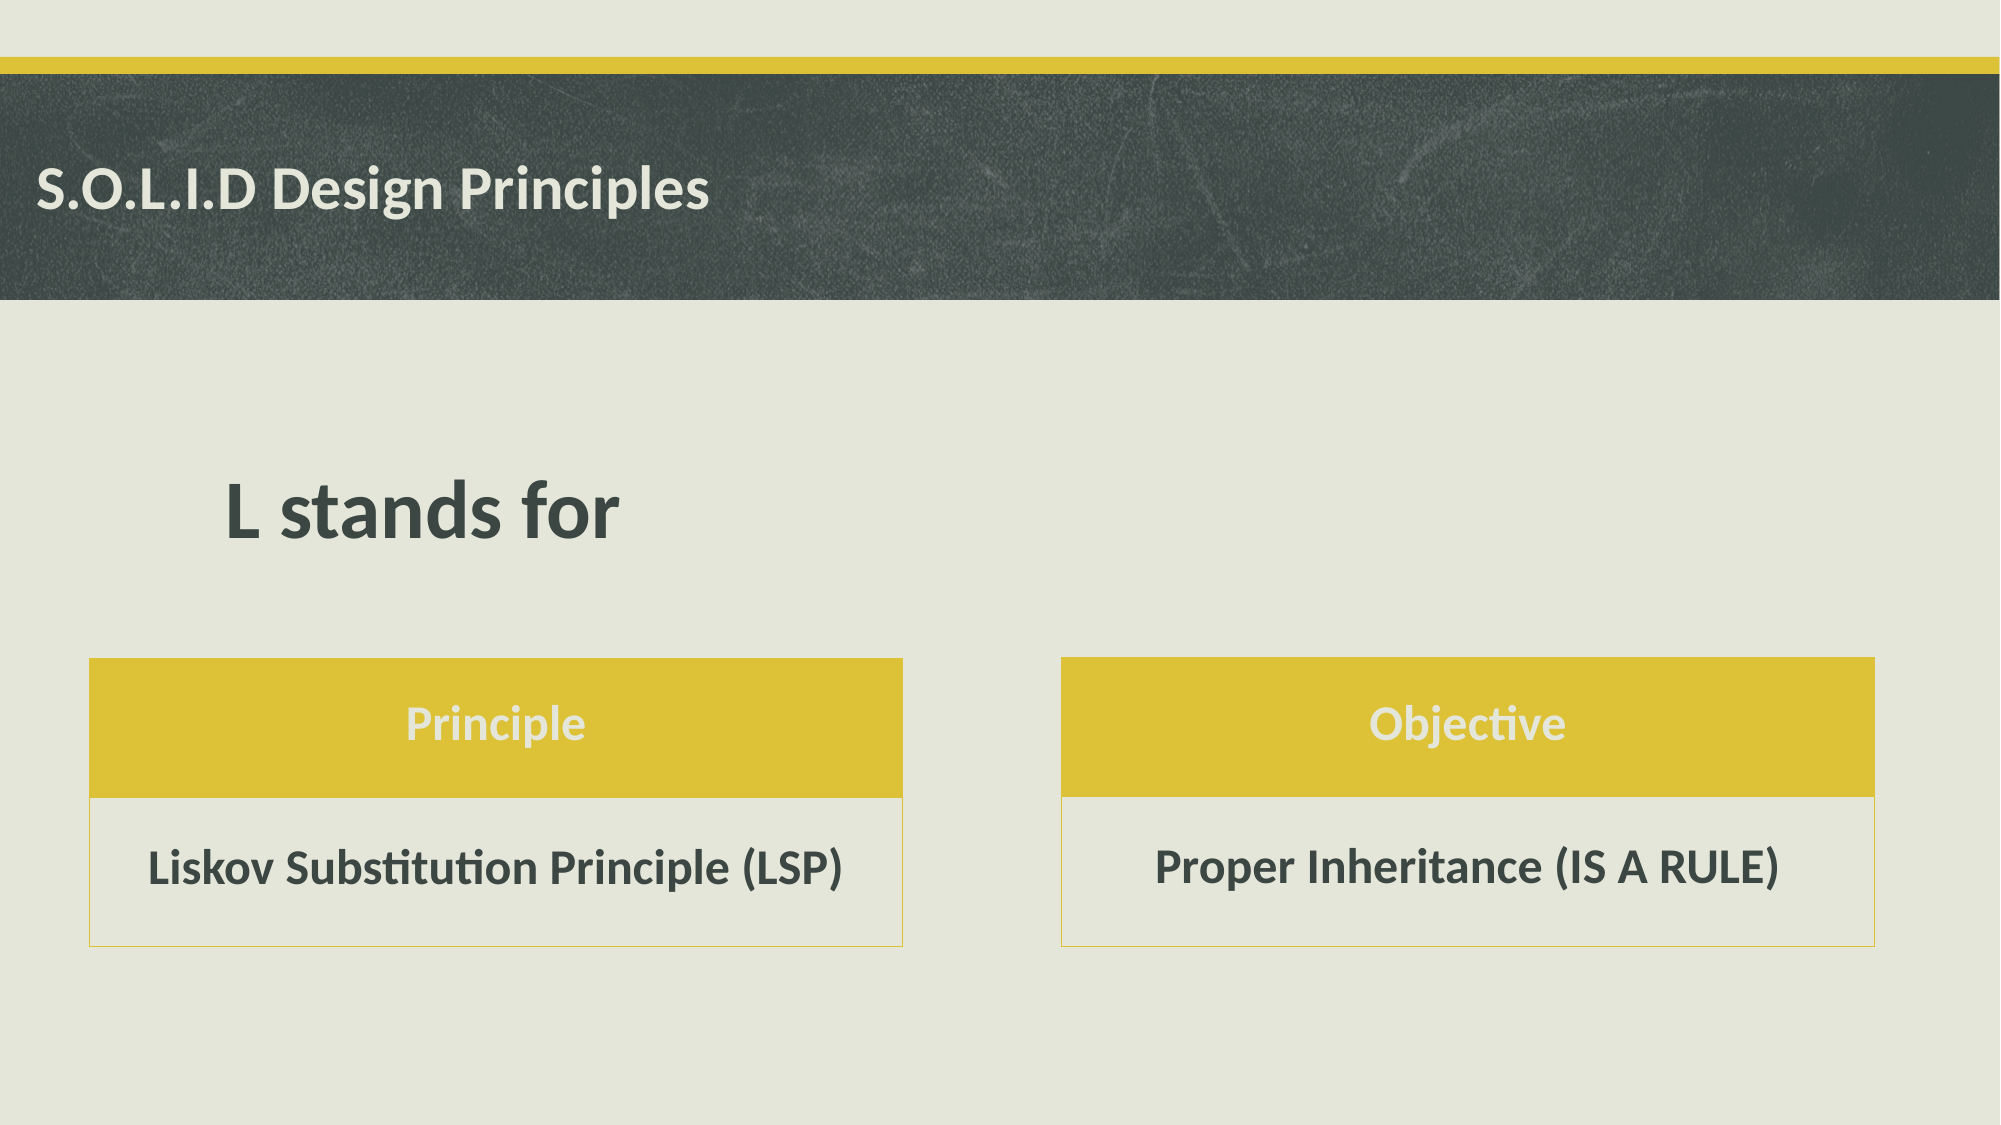

# S.O.L.I.D Design Principles
L stands for

| Objective |
| --- |
| Proper Inheritance (IS A RULE) |
| Principle |
| --- |
| Liskov Substitution Principle (LSP) |